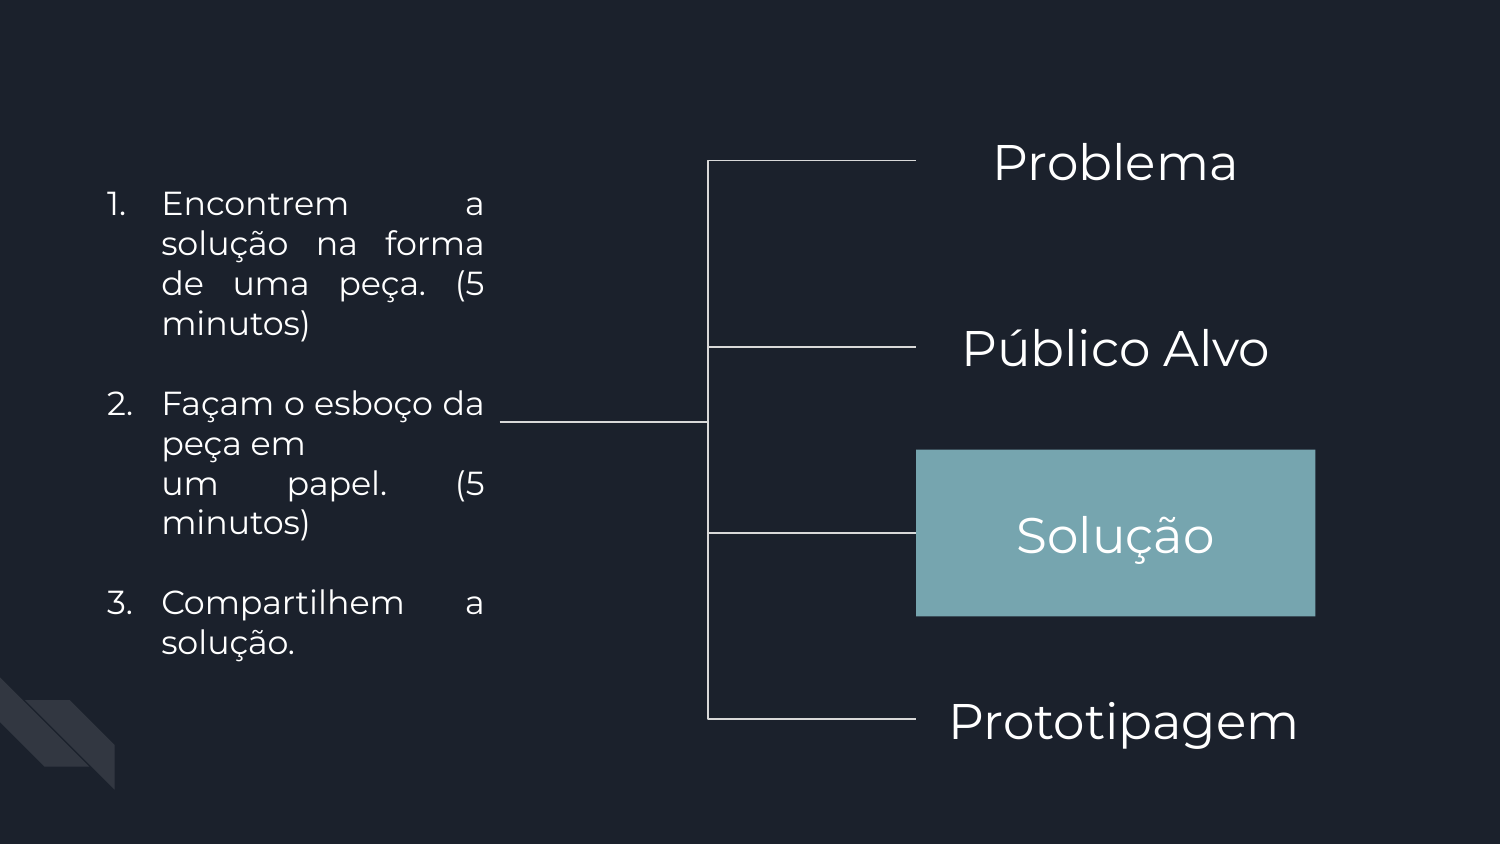

Problema
Encontrem a solução na forma de uma peça. (5 minutos)

Façam o esboço da peça em
um papel. (5 minutos)

Compartilhem a solução.
Público Alvo
Solução
Prototipagem